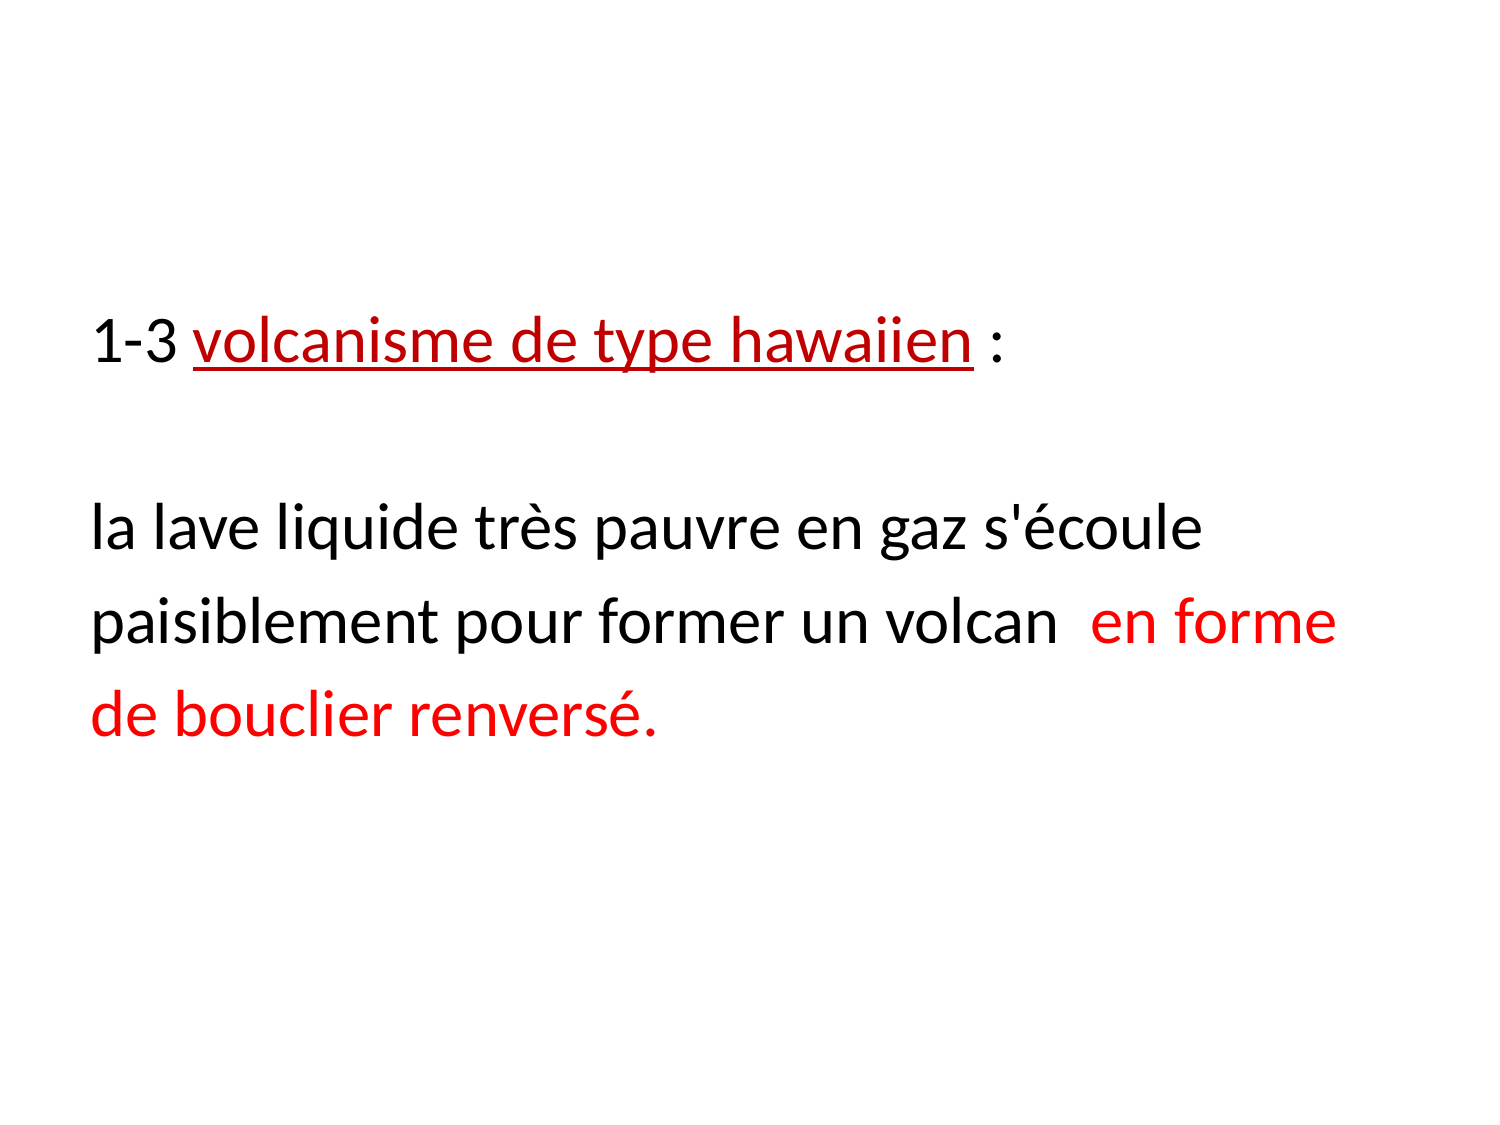

1-3 volcanisme de type hawaiien :

la lave liquide très pauvre en gaz s'écoule
paisiblement pour former un volcan  en forme
de bouclier renversé.